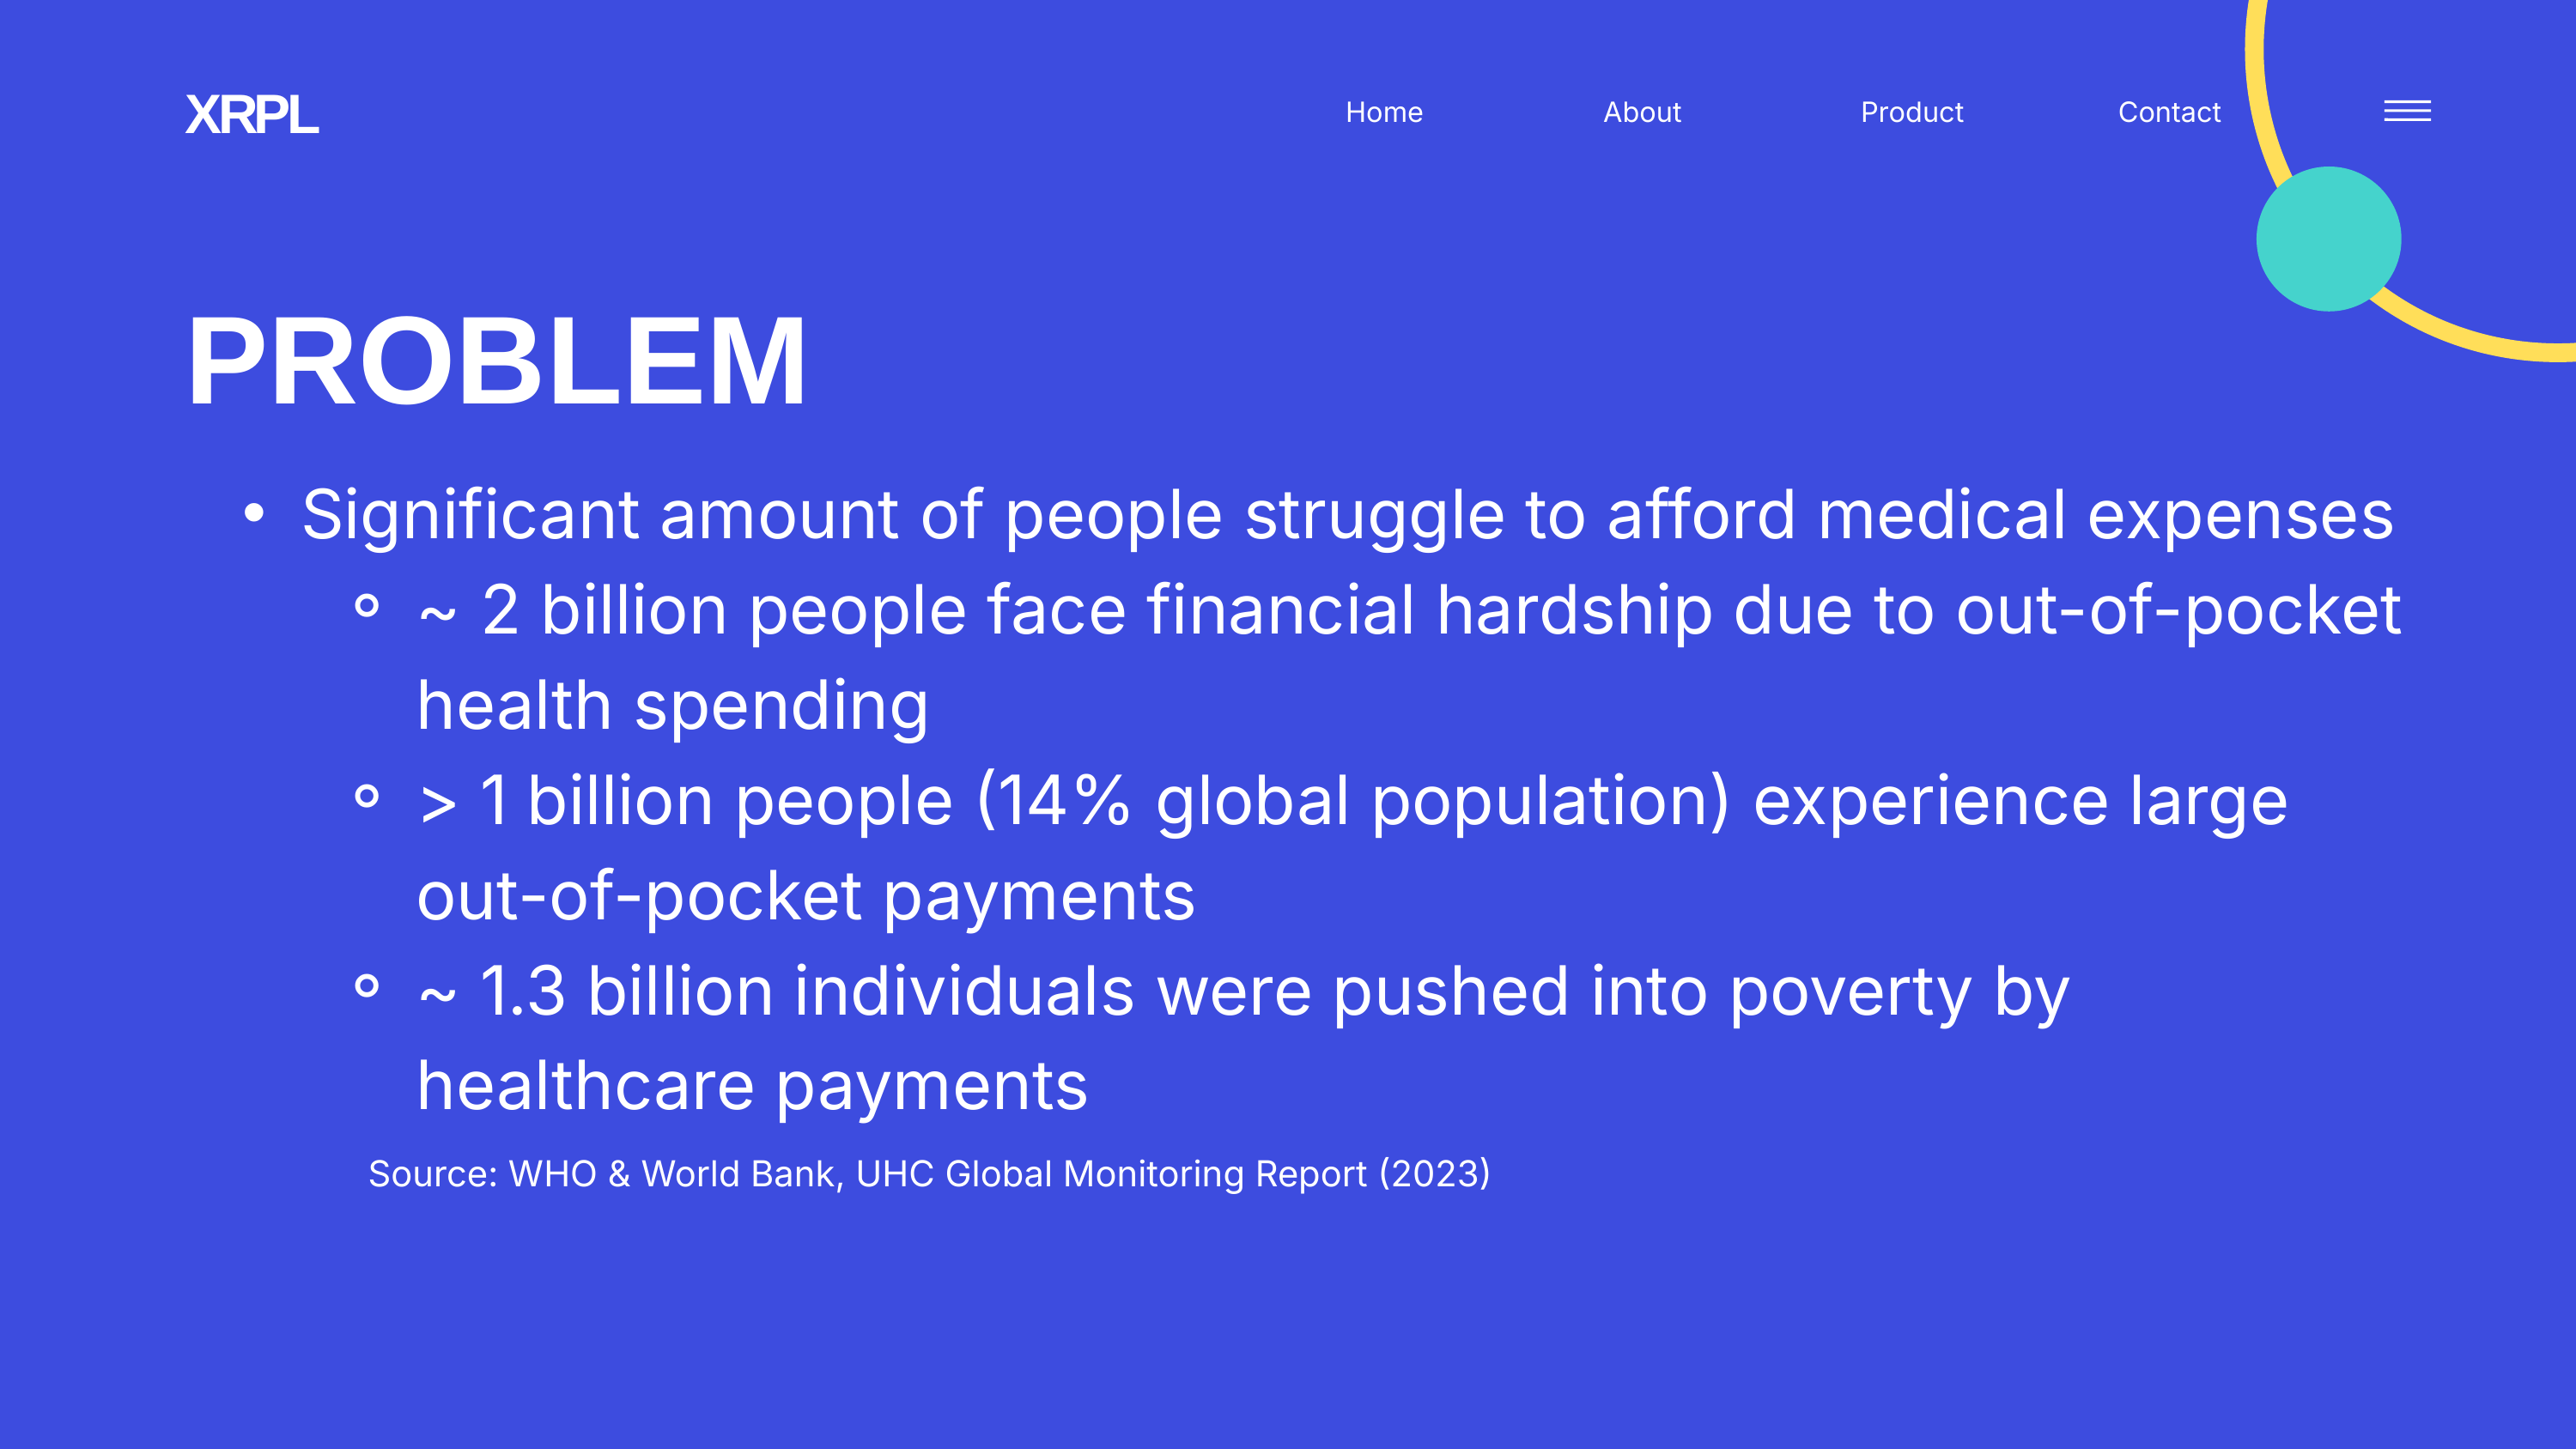

XRPL
Home
About
Product
Contact

PROBLEM
Significant amount of people struggle to afford medical expenses
~ 2 billion people face financial hardship due to out-of-pocket health spending
> 1 billion people (14% global population) experience large out-of-pocket payments
~ 1.3 billion individuals were pushed into poverty by healthcare payments
Source: WHO & World Bank, UHC Global Monitoring Report (2023)